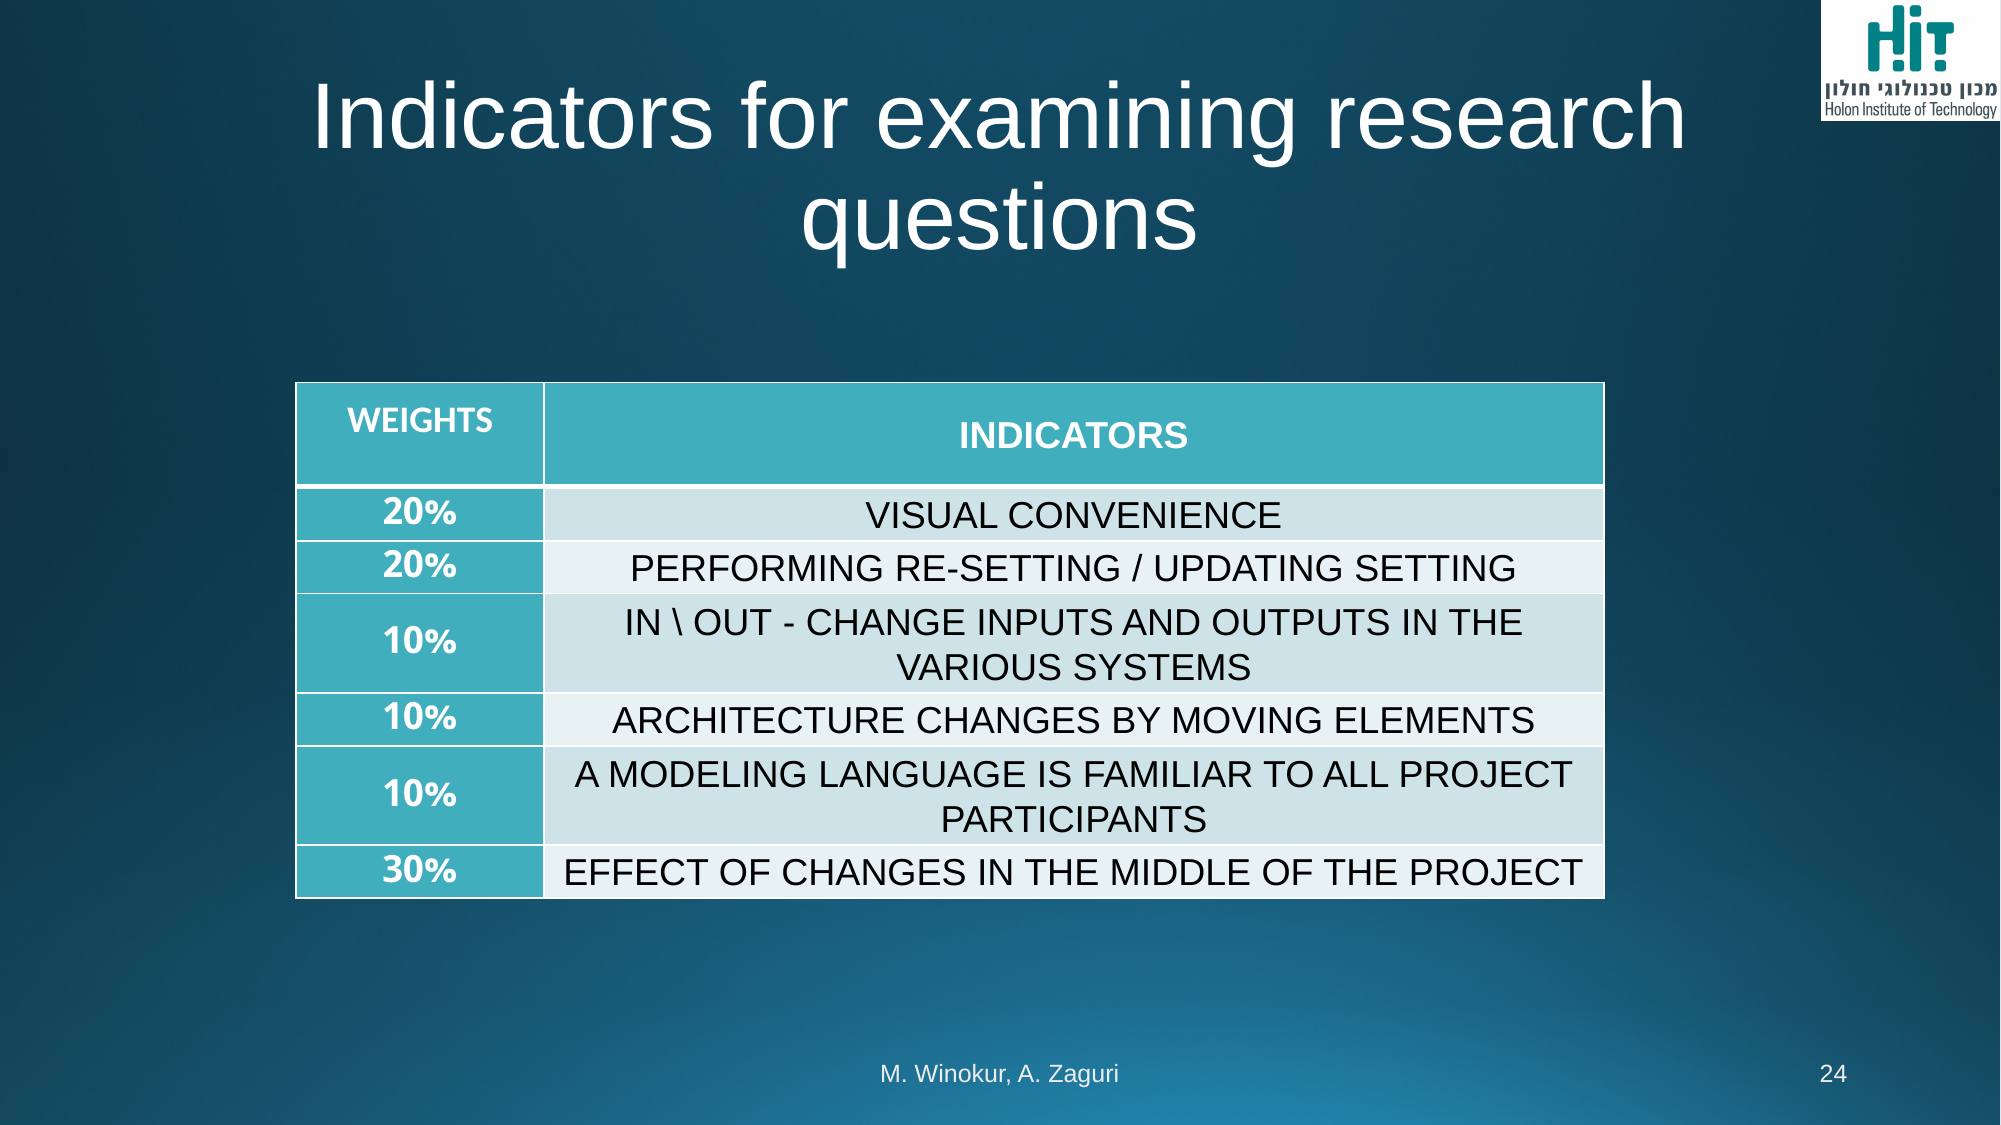

# Indicators for examining research questions
| Weights | Indicators |
| --- | --- |
| 20% | Visual convenience |
| 20% | Performing re-setting / updating setting |
| 10% | IN \ OUT - change inputs and outputs in the various systems |
| 10% | Architecture changes by moving elements |
| 10% | A modeling language is familiar to all project participants |
| 30% | Effect of changes in the middle of the project |
M. Winokur, A. Zaguri
24